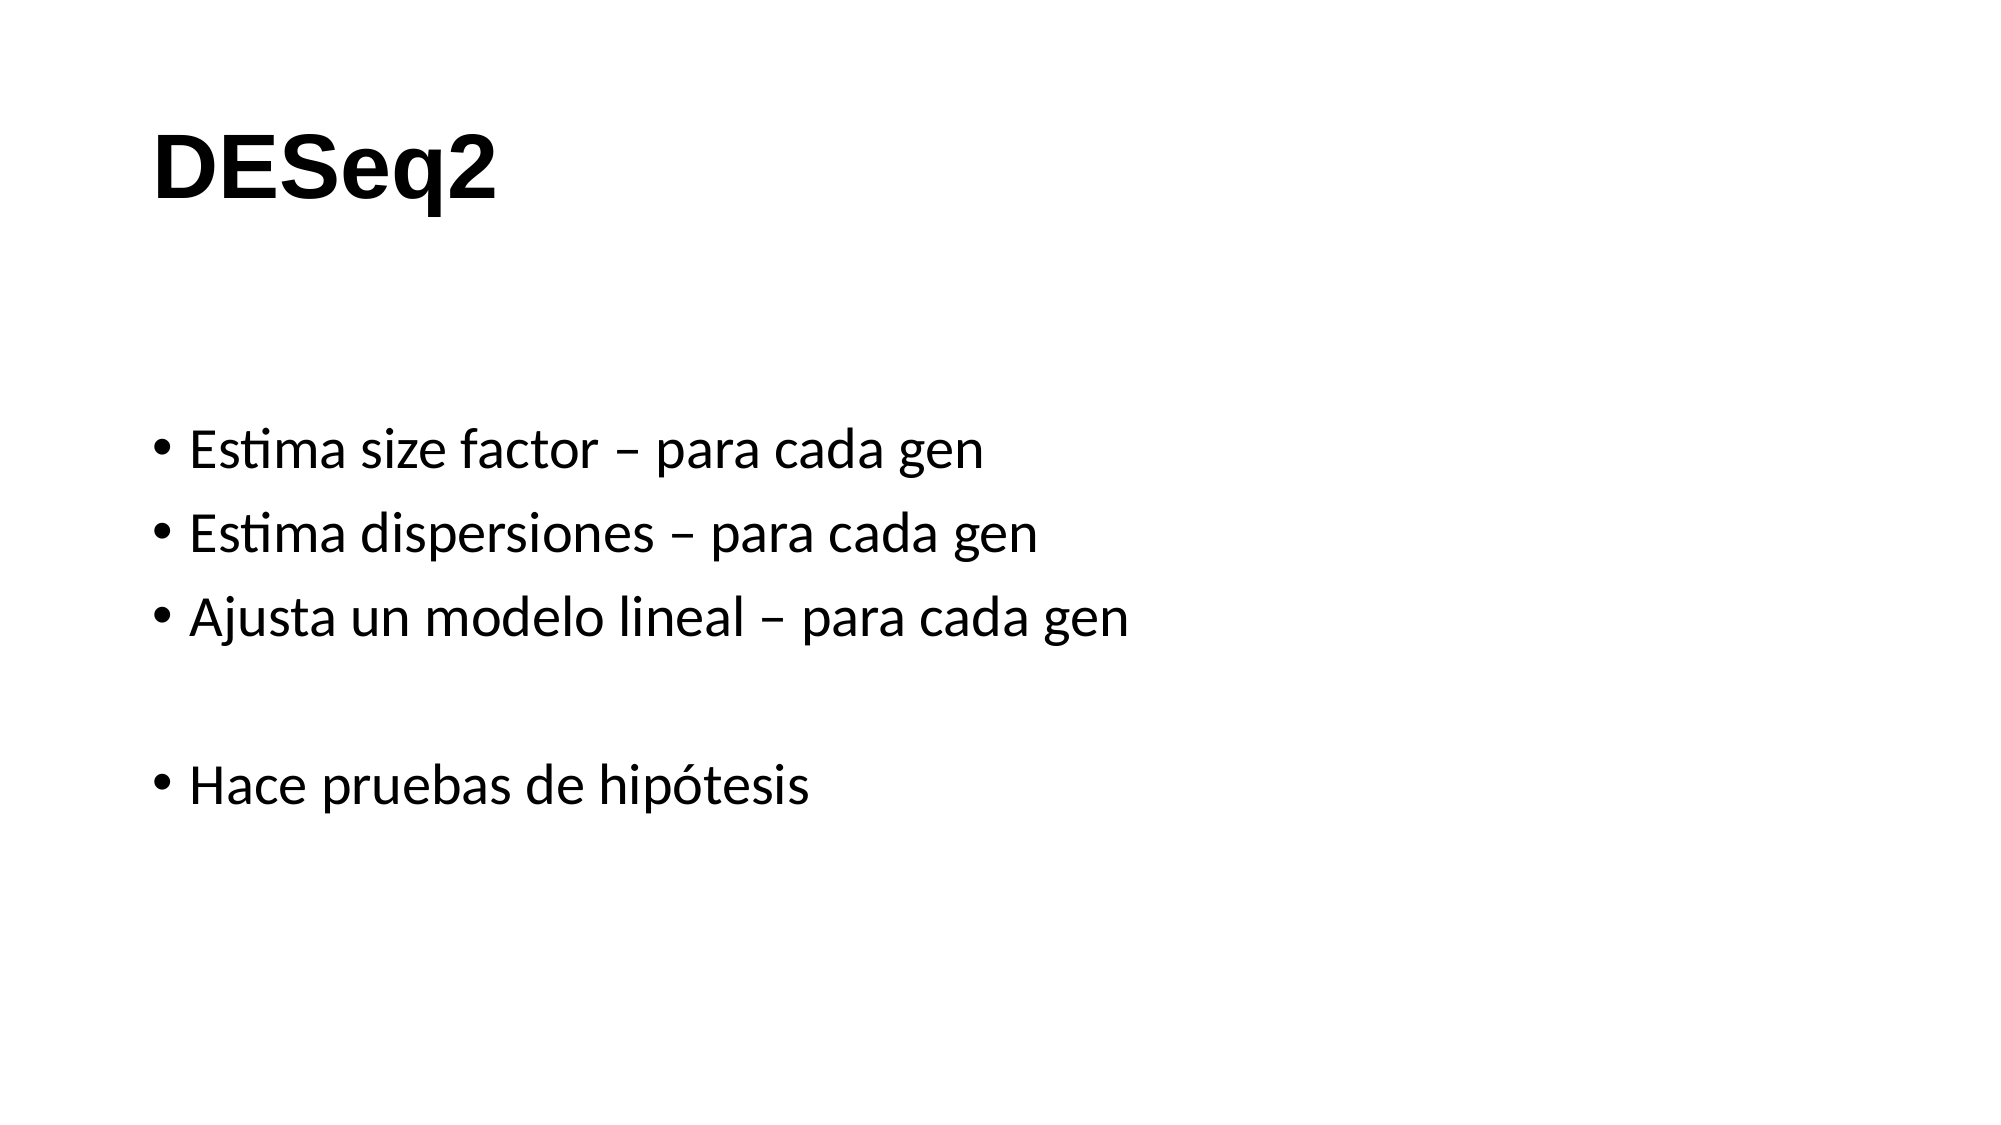

# DESeq2
Estima size factor – para cada gen
Estima dispersiones – para cada gen
Ajusta un modelo lineal – para cada gen

Hace pruebas de hipótesis